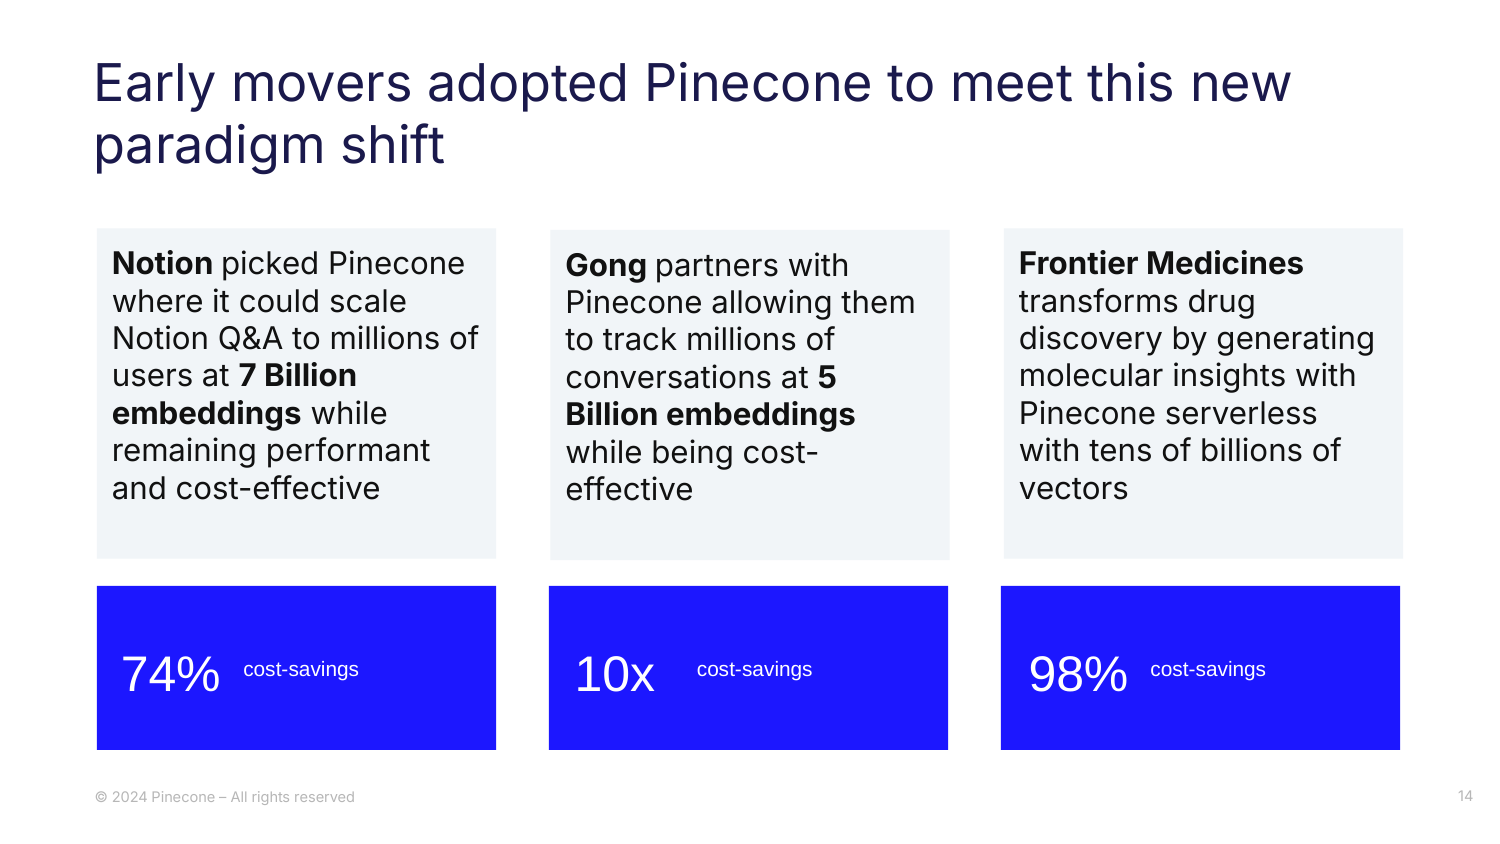

Early movers adopted Pinecone to meet this new paradigm shift

Notion picked Pinecone where it could scale Notion Q&A to millions of users at 7 Billion embeddings while remaining performant and cost-effective
Frontier Medicines transforms drug discovery by generating molecular insights with Pinecone serverless with tens of billions of vectors

Gong partners with Pinecone allowing them to track millions of conversations at 5 Billion embeddings while being cost-effective

74%
10x
98%
cost-savings
cost-savings
cost-savings
14